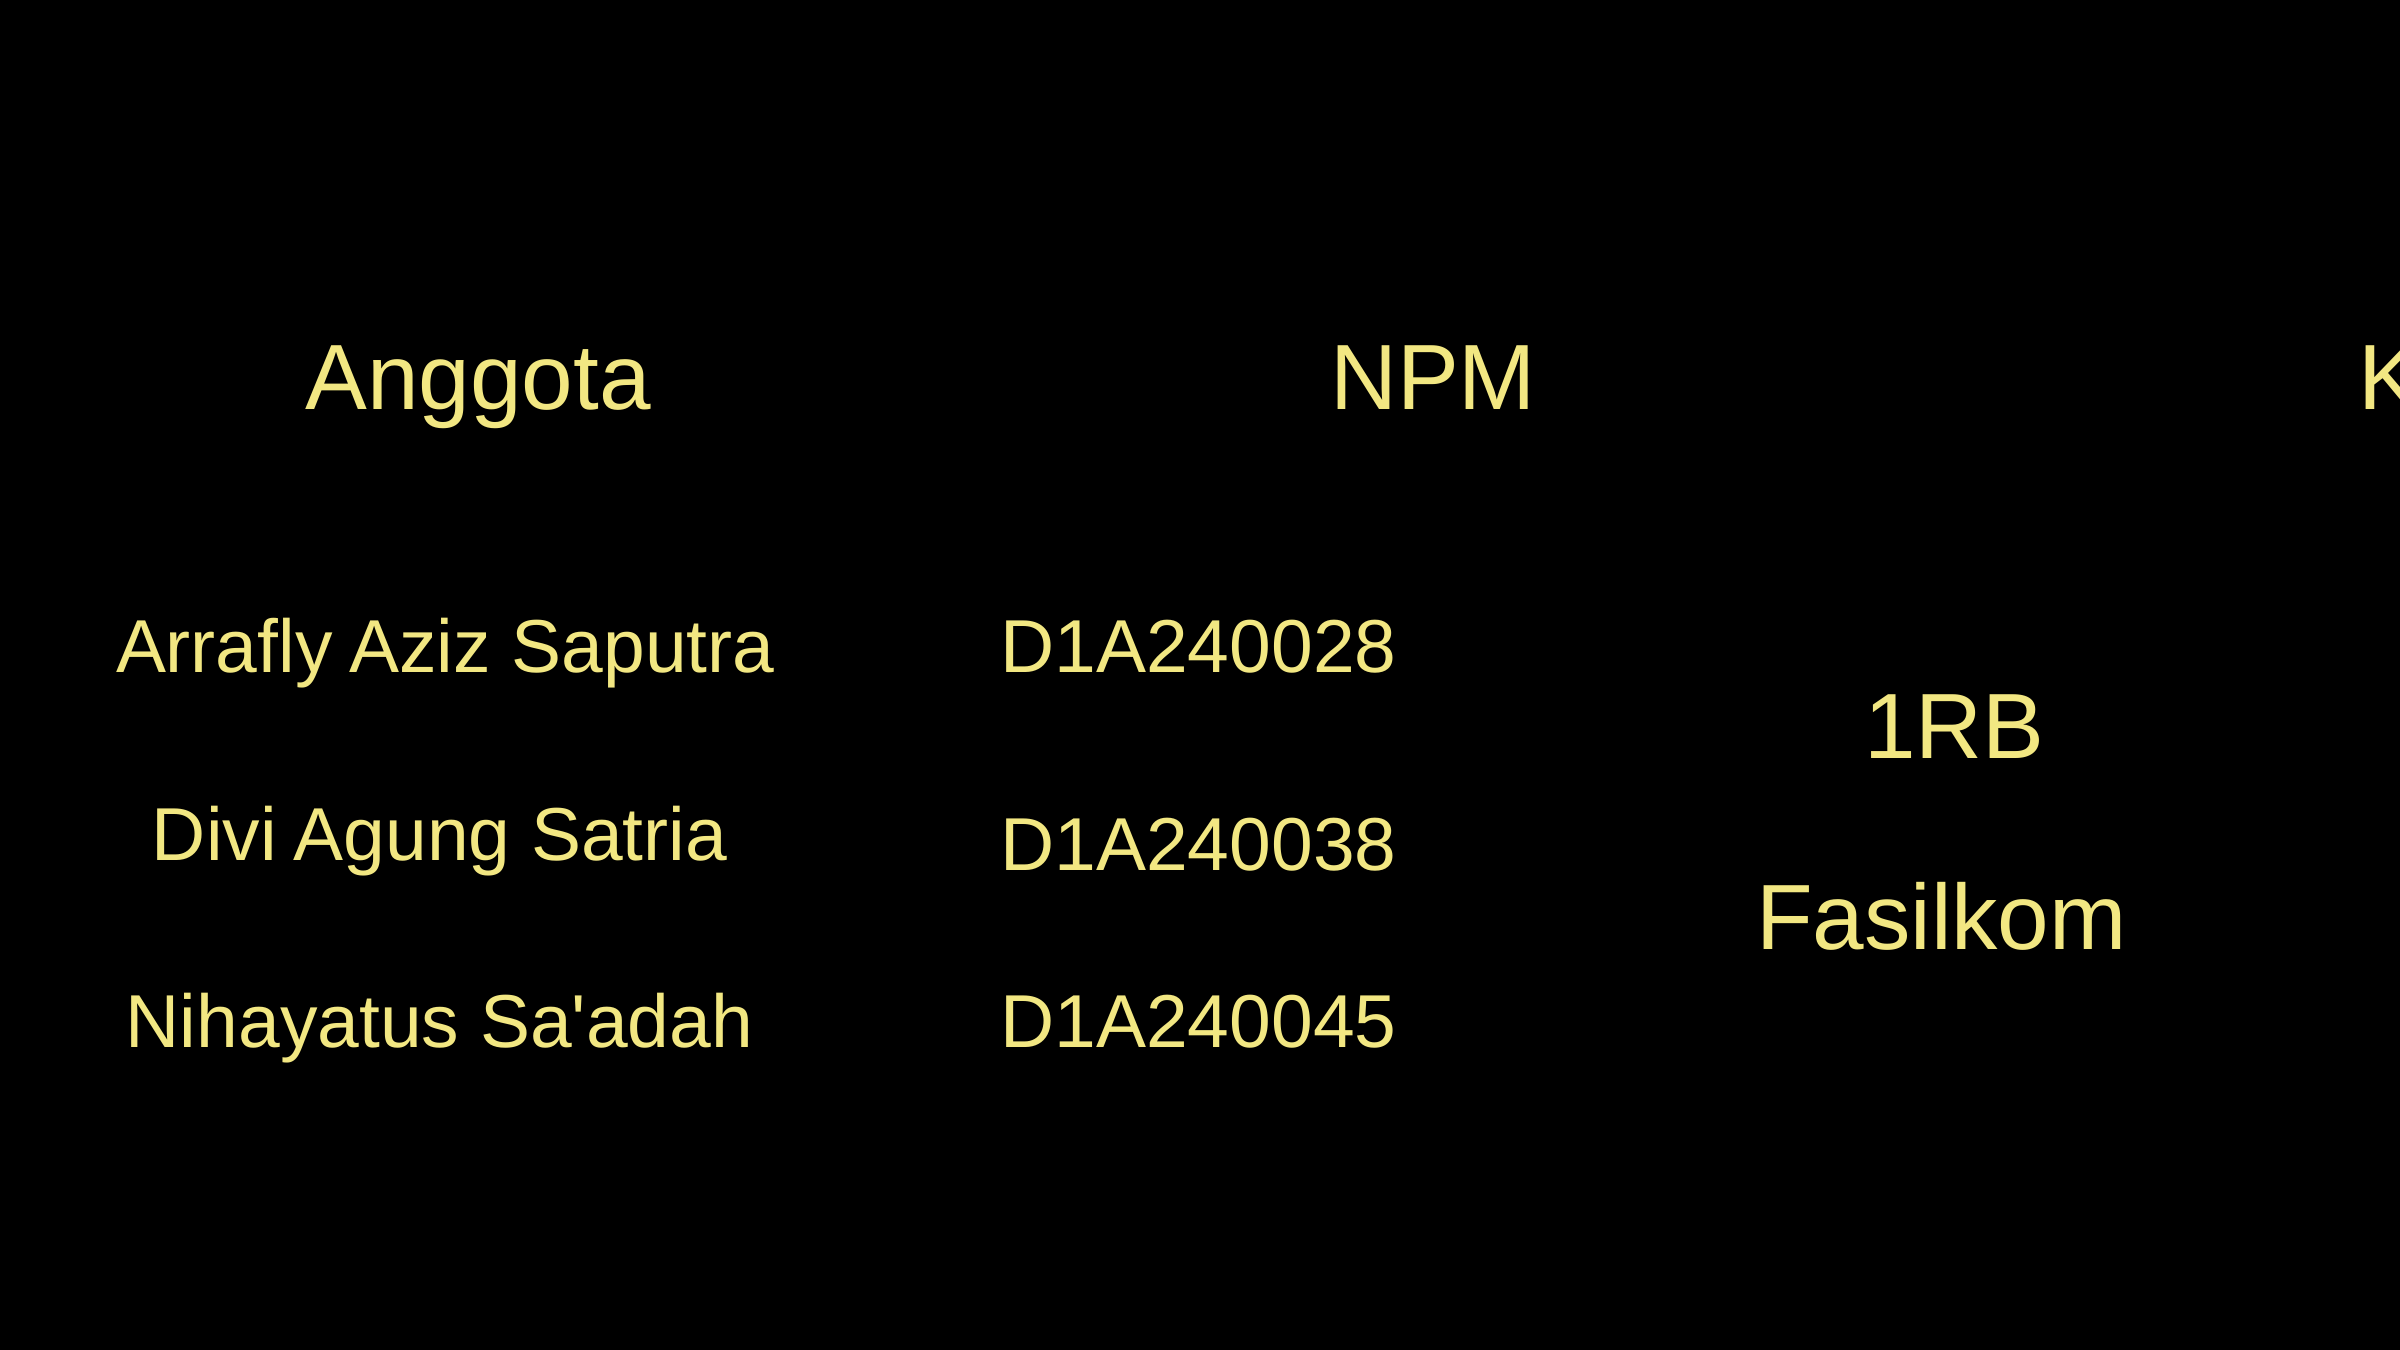

Anggota			  		NPM					     Kelas
Arrafly Aziz Saputra
D1A240028
1RB
Divi Agung Satria
D1A240038
Fasilkom
Nihayatus Sa'adah
D1A240045